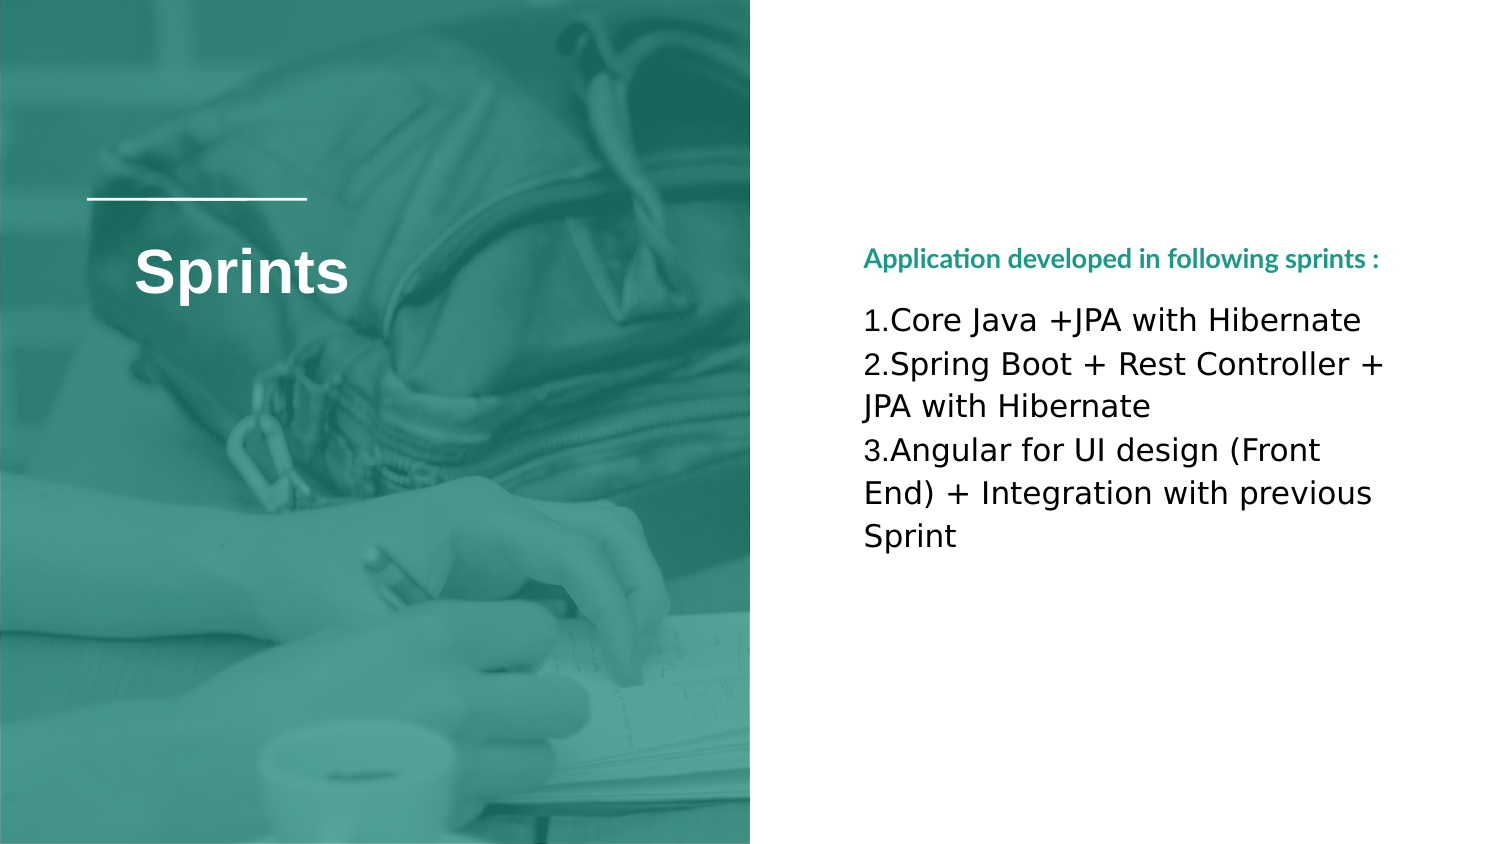

# Sprints
Application developed in following sprints :
1.Core Java +JPA with Hibernate
2.Spring Boot + Rest Controller + JPA with Hibernate
3.Angular for UI design (Front End) + Integration with previous Sprint